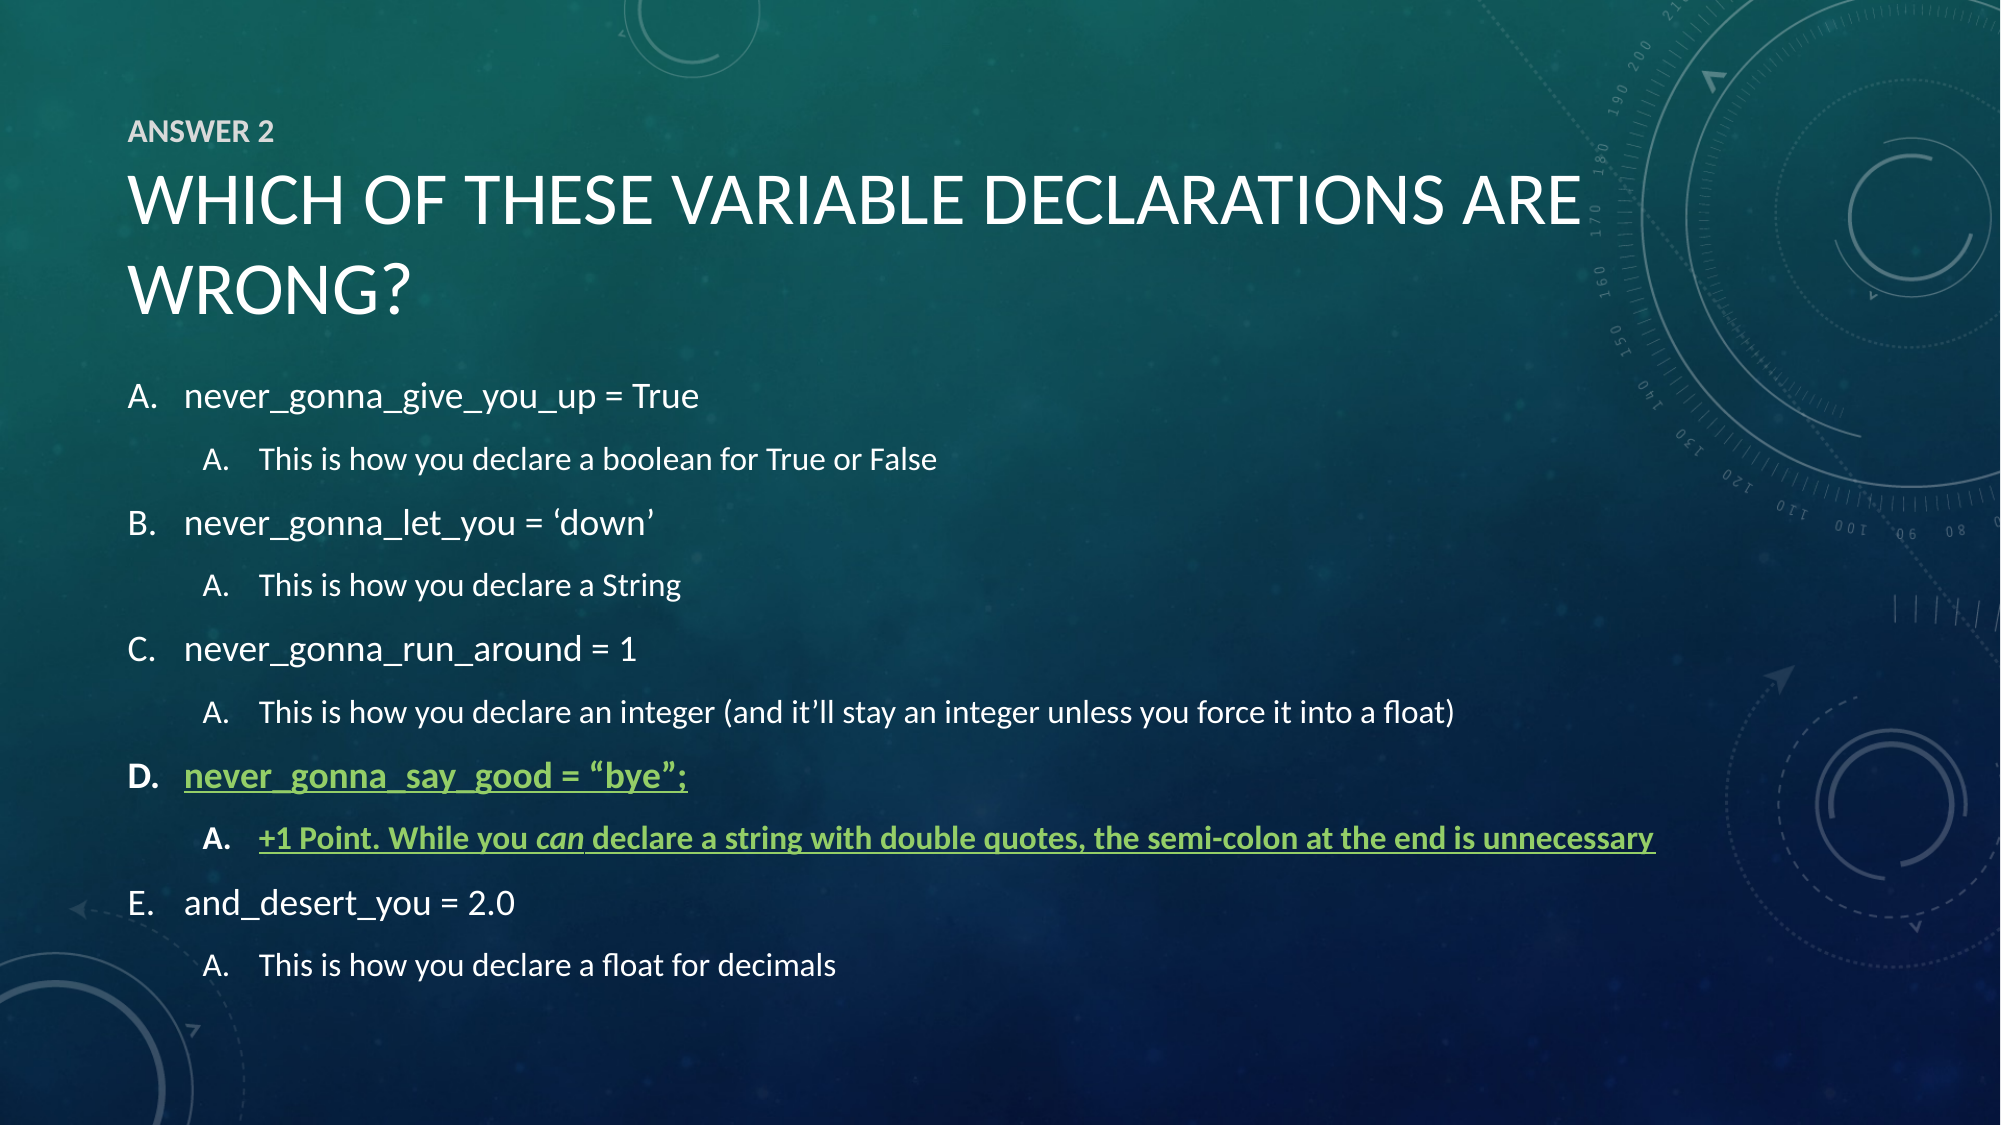

# Answer 2 Which of these variable declarations are wrong?
never_gonna_give_you_up = True
This is how you declare a boolean for True or False
never_gonna_let_you = ‘down’
This is how you declare a String
never_gonna_run_around = 1
This is how you declare an integer (and it’ll stay an integer unless you force it into a float)
never_gonna_say_good = “bye”;
+1 Point. While you can declare a string with double quotes, the semi-colon at the end is unnecessary
and_desert_you = 2.0
This is how you declare a float for decimals